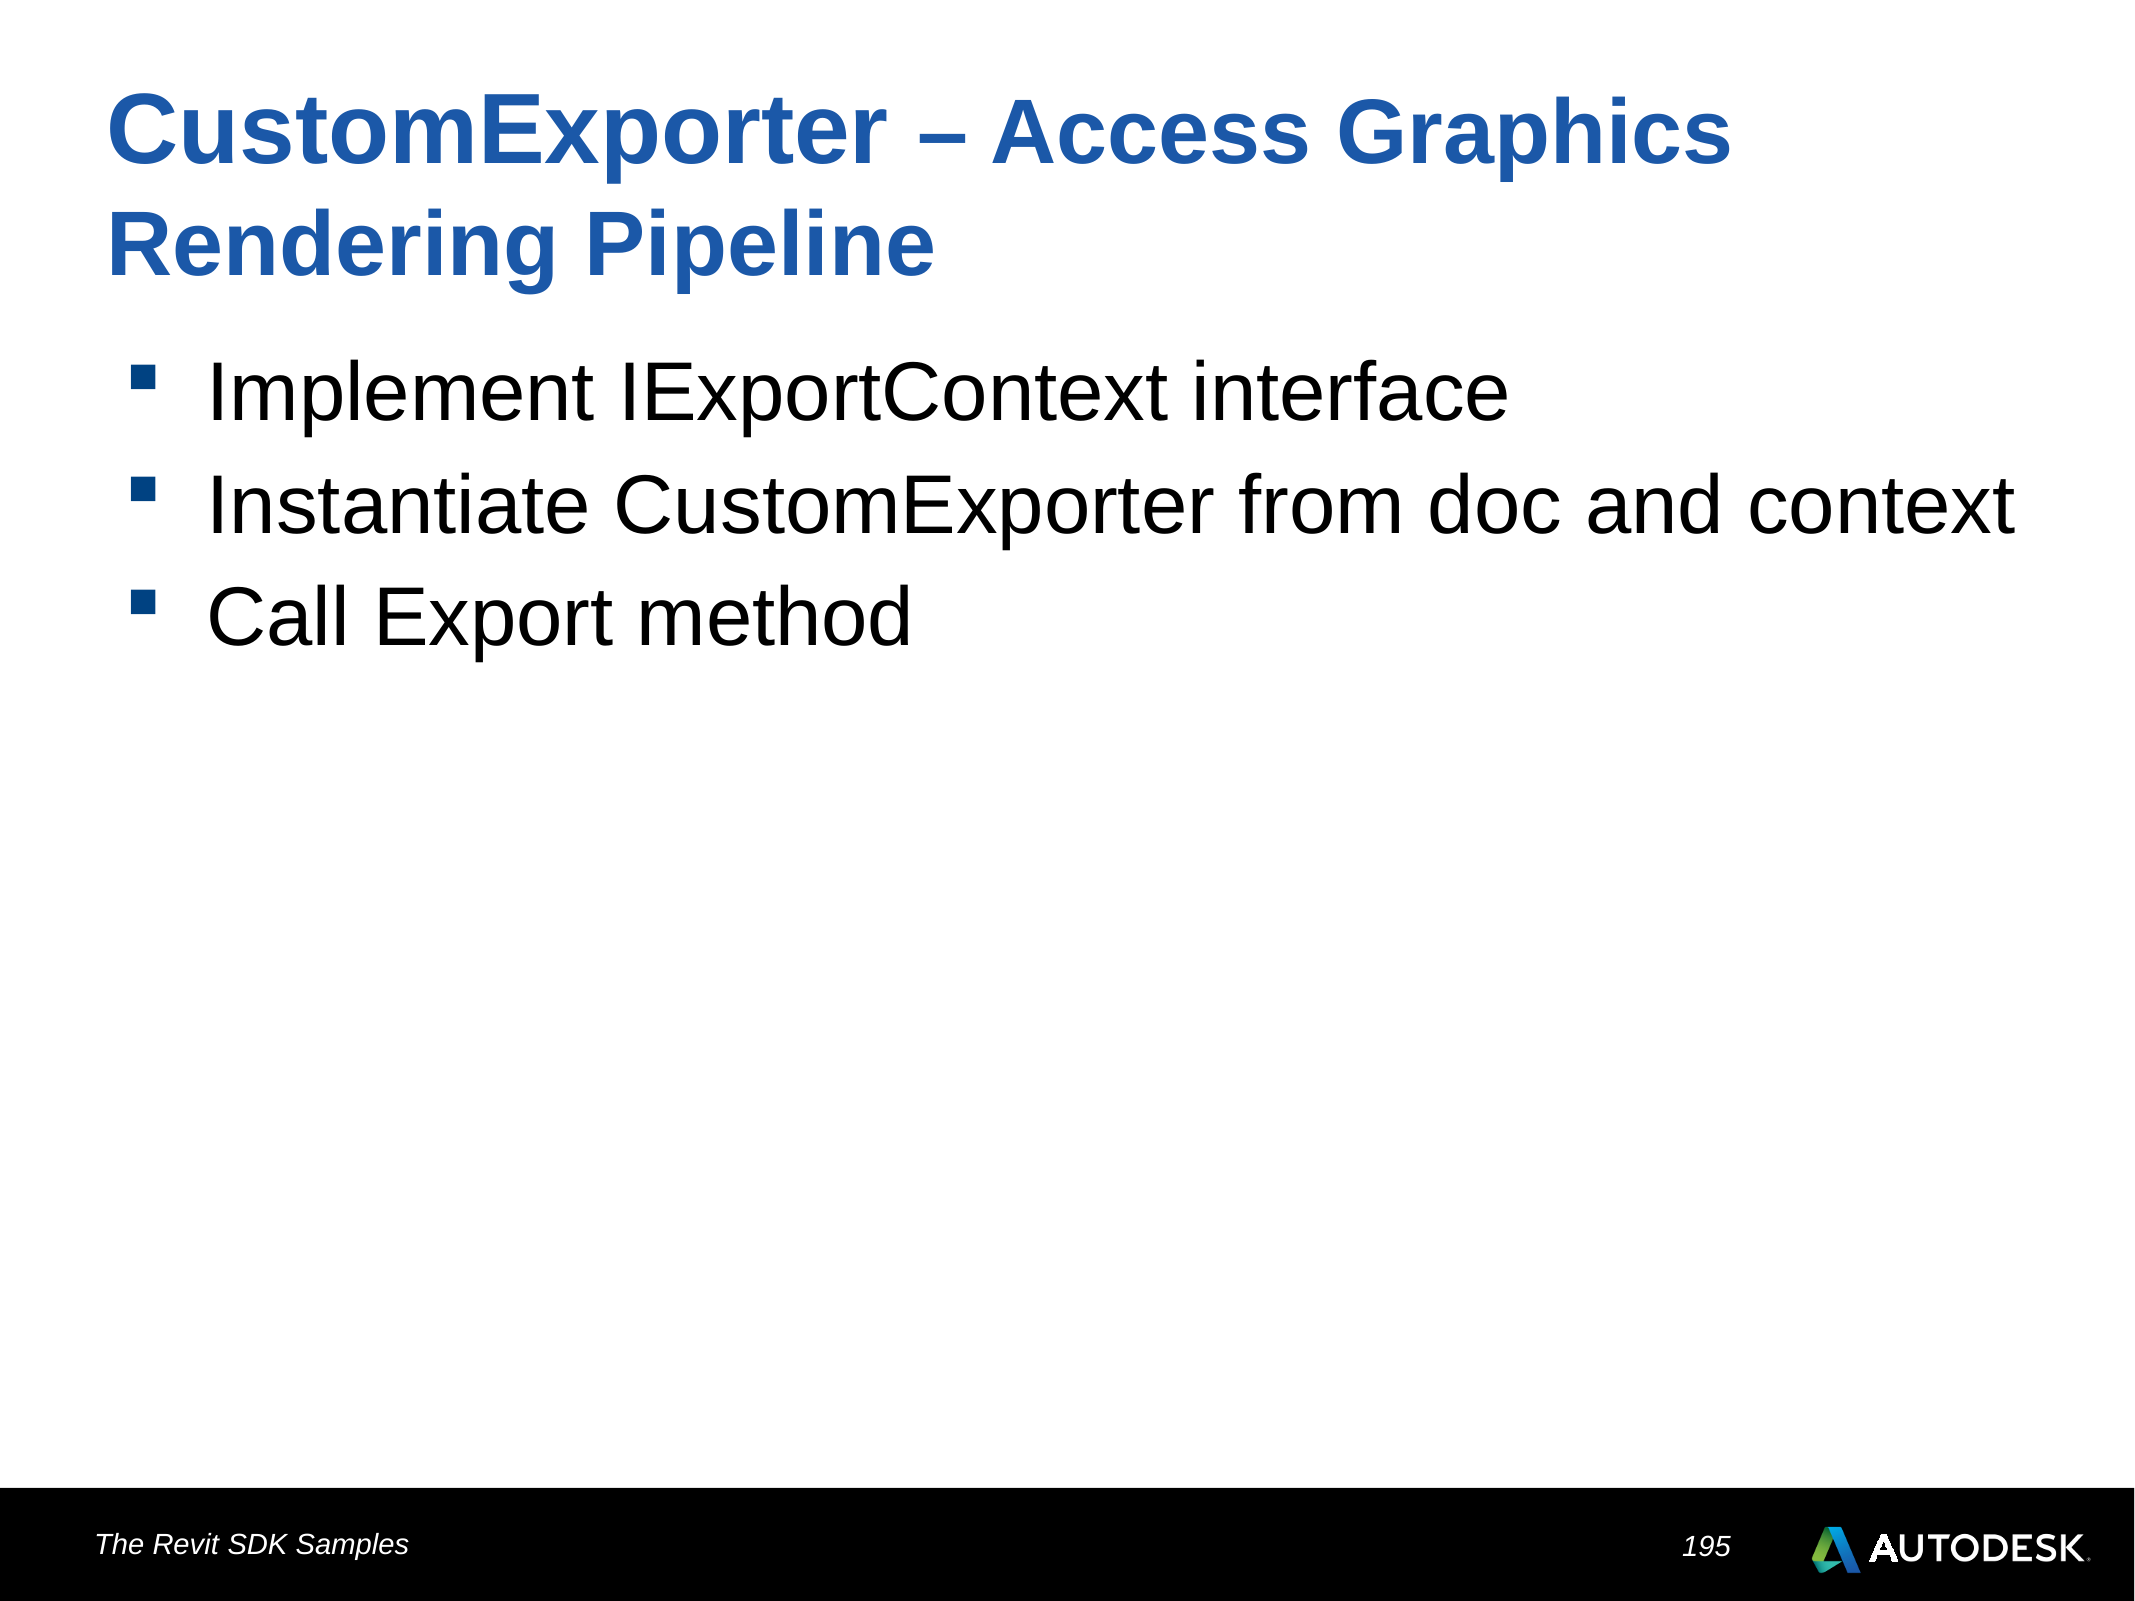

# CustomExporter – Access Graphics Rendering Pipeline
Implement IExportContext interface
Instantiate CustomExporter from doc and context
Call Export method
The Revit SDK Samples
195